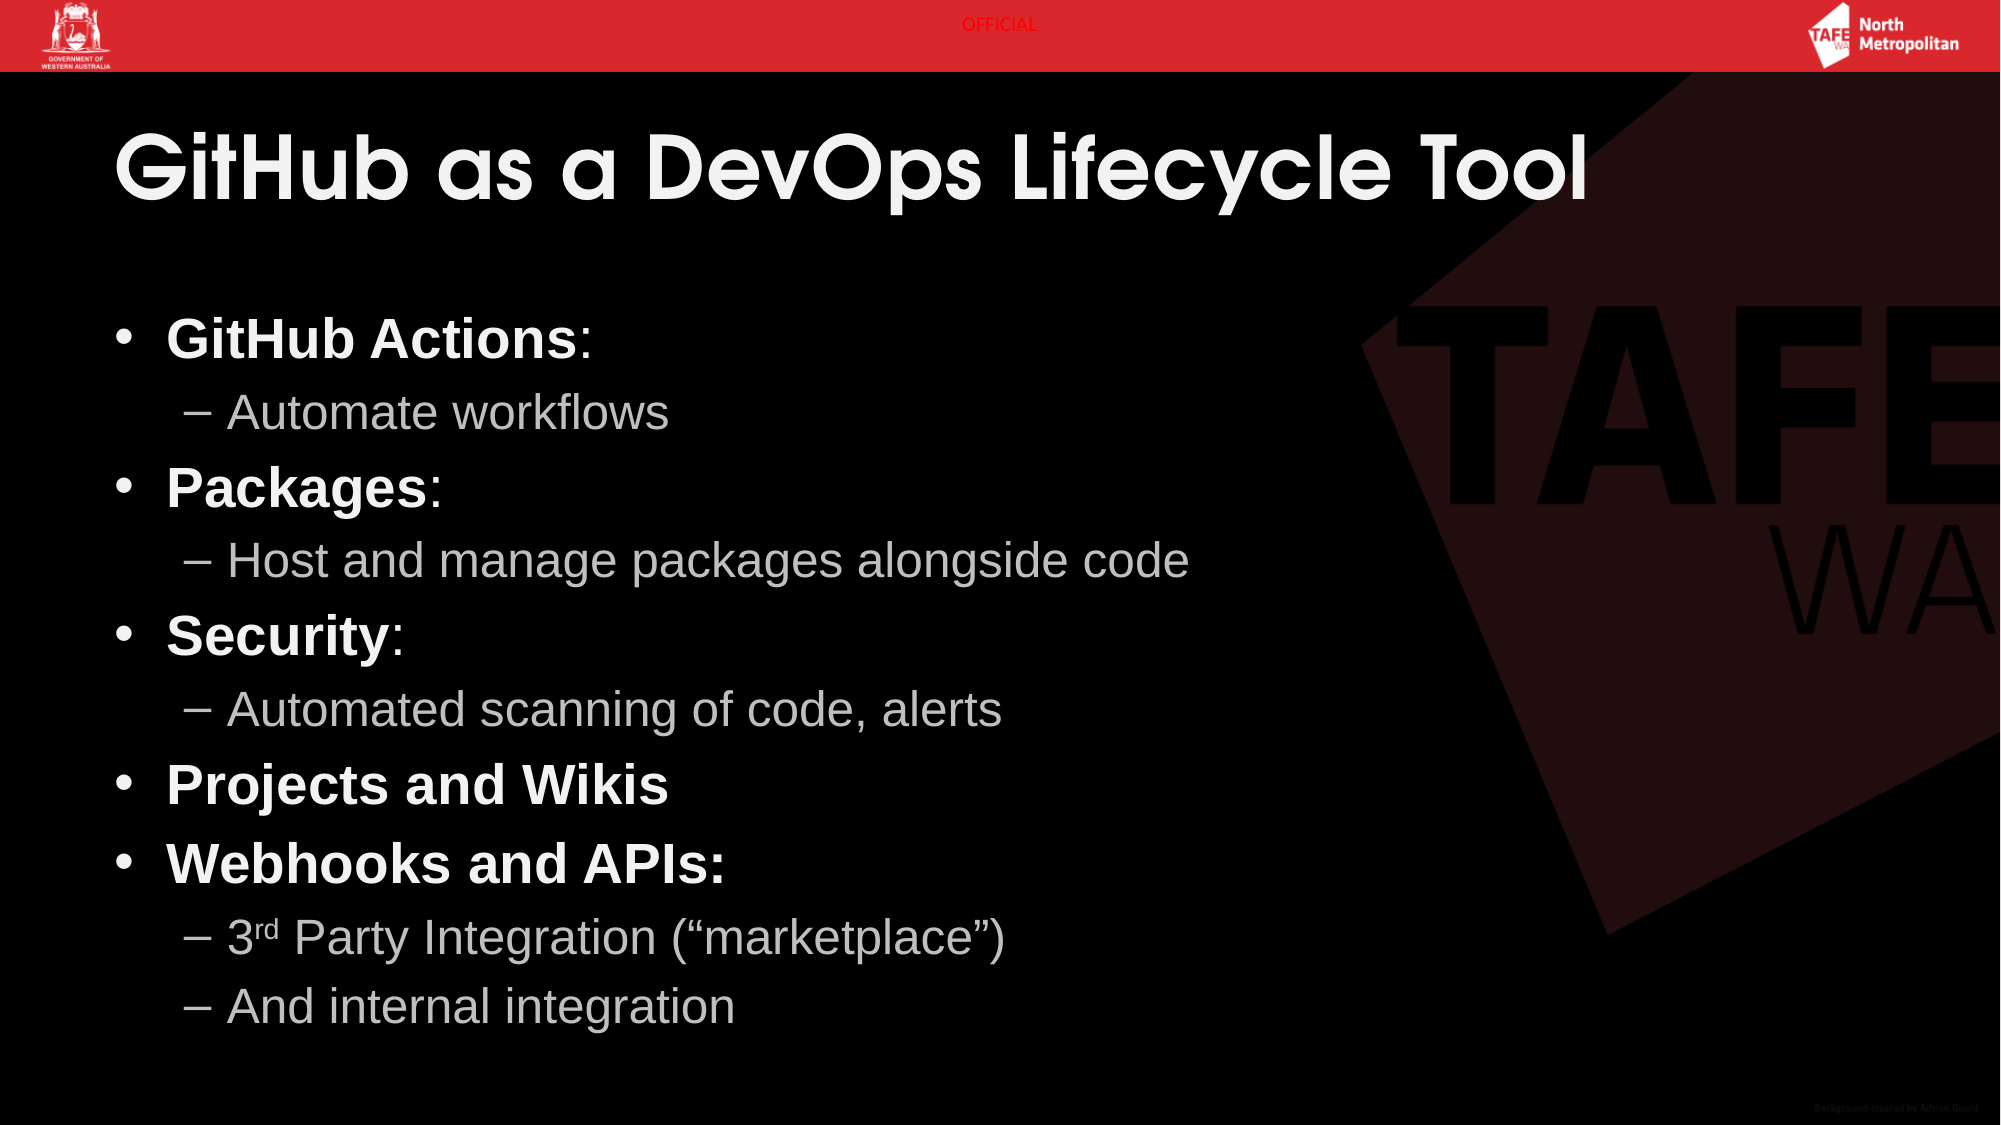

# GitHub as a DevOps Lifecycle Tool
GitHub Actions:
Automate workflows
Packages:
Host and manage packages alongside code
Security:
Automated scanning of code, alerts
Projects and Wikis
Webhooks and APIs:
3rd Party Integration (“marketplace”)
And internal integration